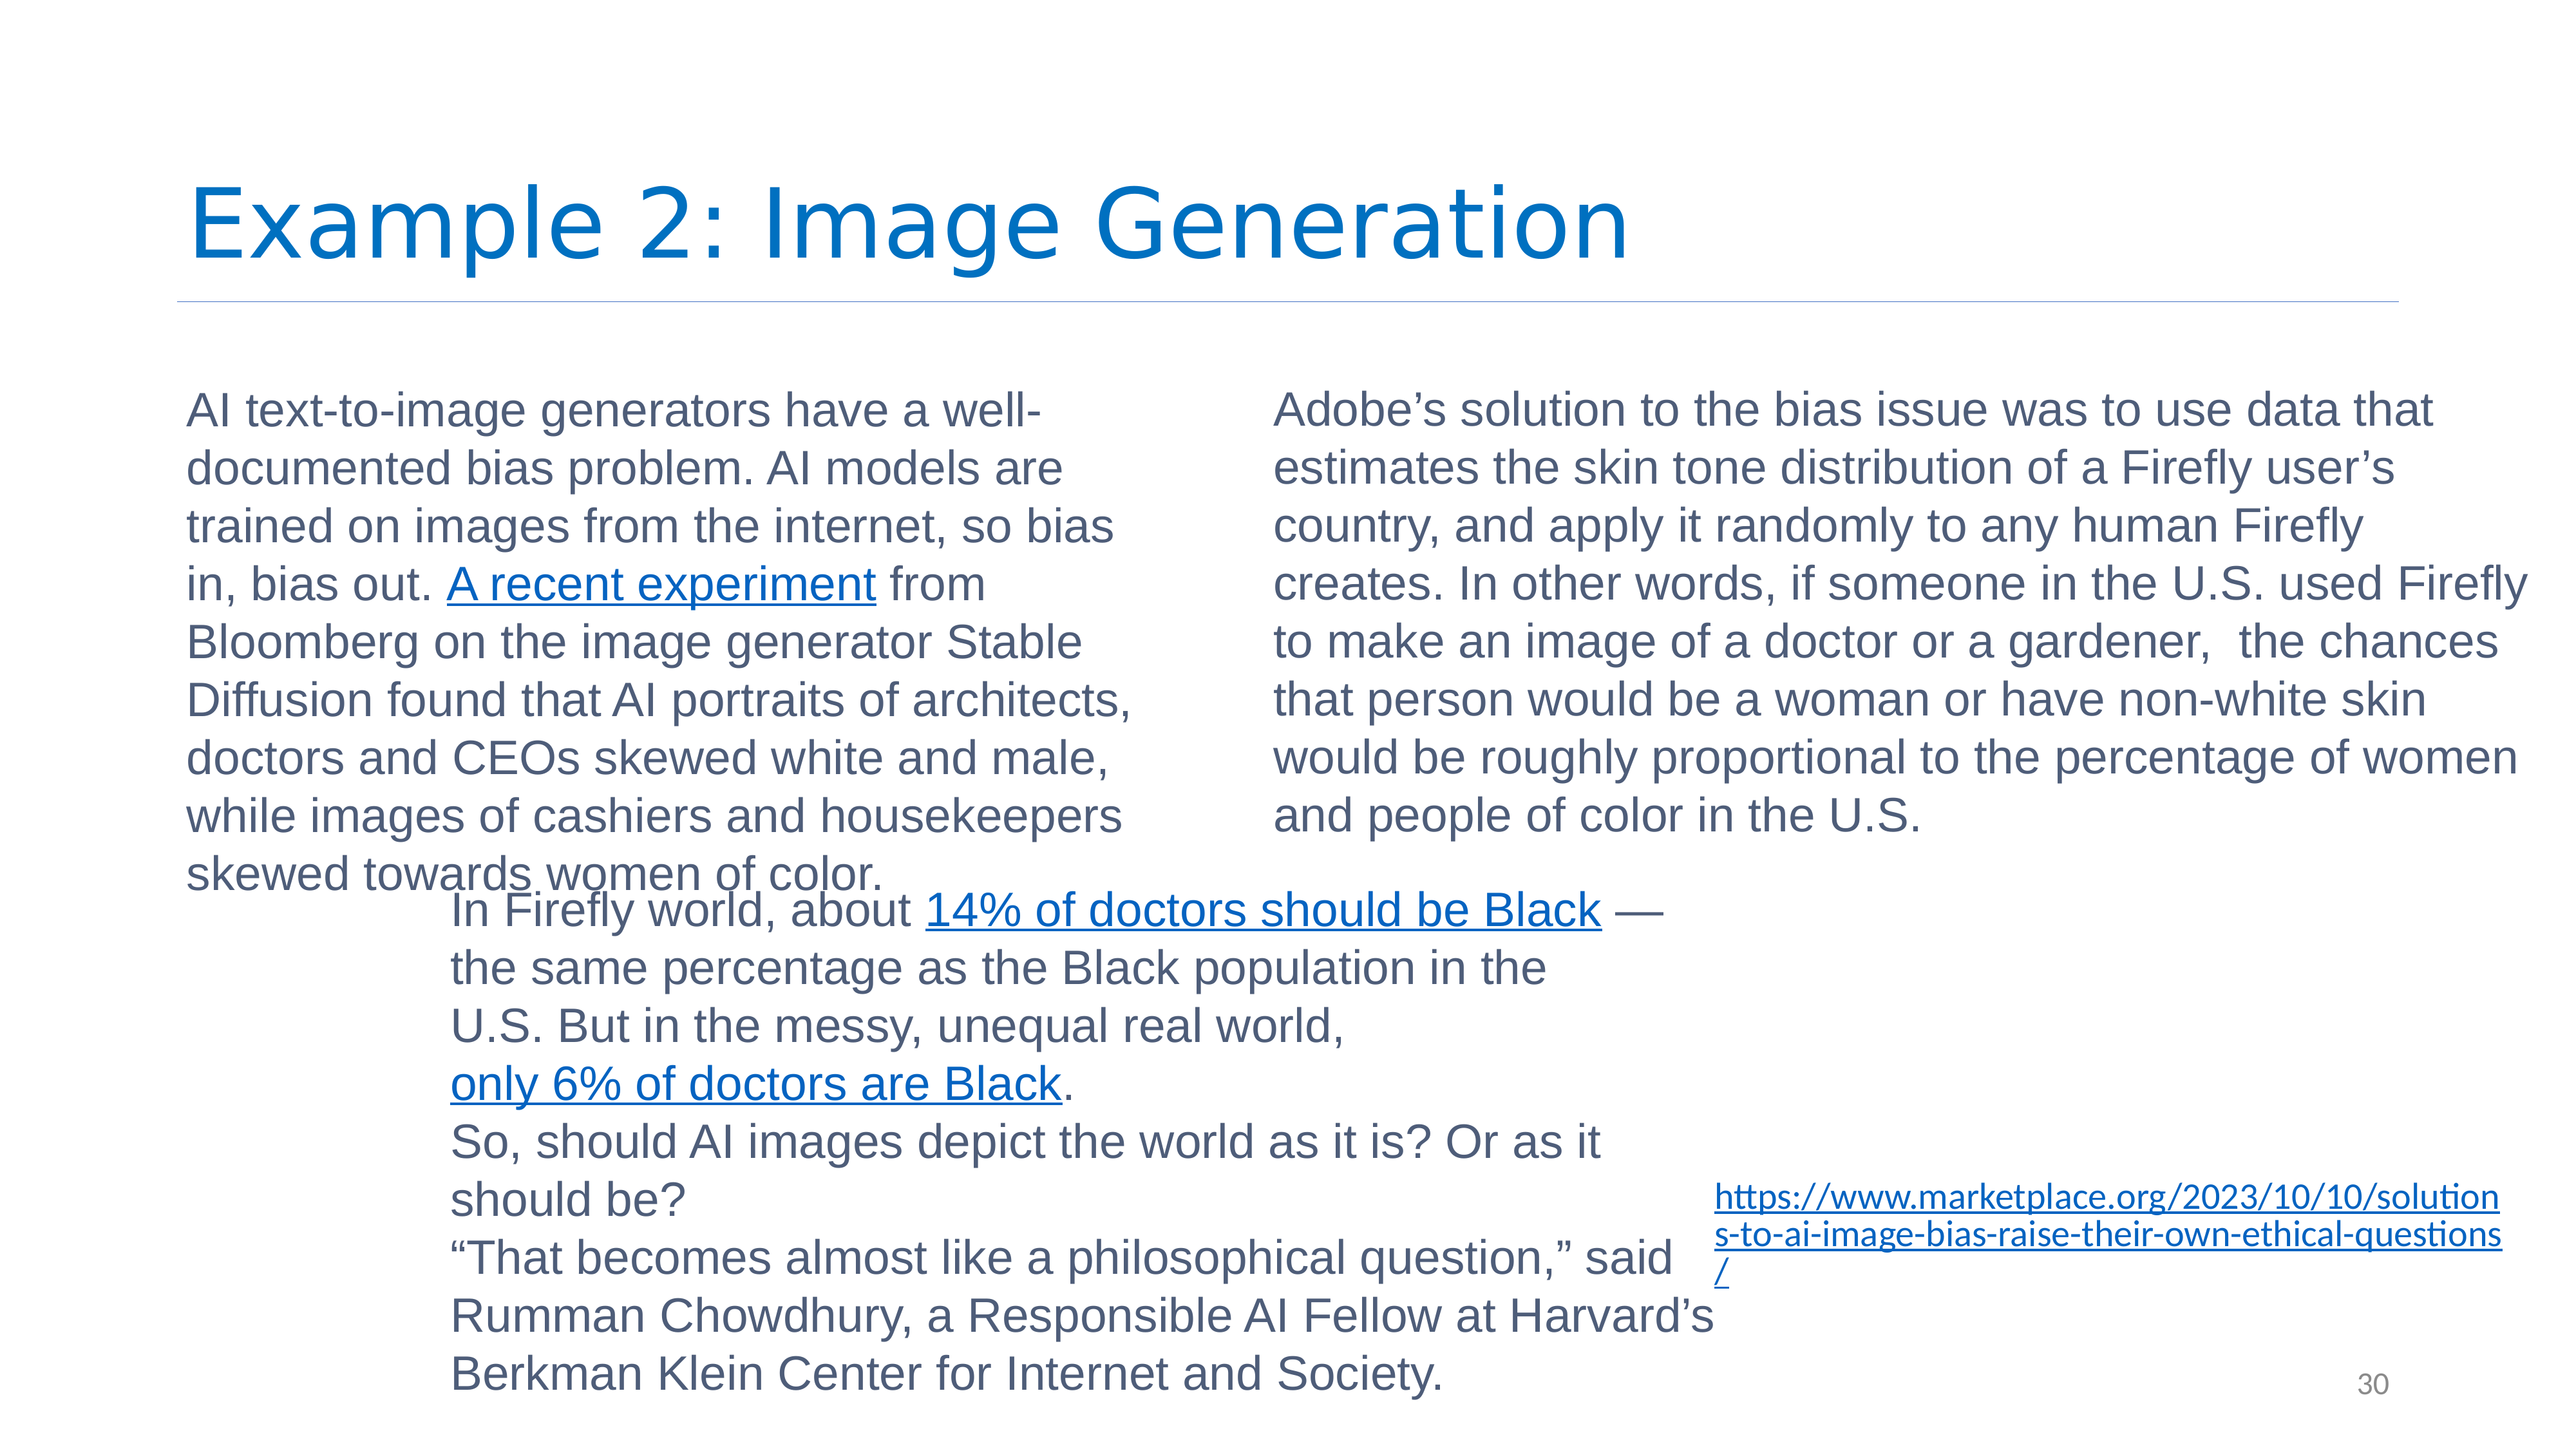

# Example 2: Image Generation
Adobe’s solution to the bias issue was to use data that estimates the skin tone distribution of a Firefly user’s country, and apply it randomly to any human Firefly creates. In other words, if someone in the U.S. used Firefly to make an image of a doctor or a gardener,  the chances that person would be a woman or have non-white skin would be roughly proportional to the percentage of women and people of color in the U.S.
AI text-to-image generators have a well-documented bias problem. AI models are trained on images from the internet, so bias in, bias out. A recent experiment from Bloomberg on the image generator Stable Diffusion found that AI portraits of architects, doctors and CEOs skewed white and male, while images of cashiers and housekeepers skewed towards women of color.

In Firefly world, about 14% of doctors should be Black — the same percentage as the Black population in the U.S. But in the messy, unequal real world, only 6% of doctors are Black.
So, should AI images depict the world as it is? Or as it should be?
“That becomes almost like a philosophical question,” said Rumman Chowdhury, a Responsible AI Fellow at Harvard’s Berkman Klein Center for Internet and Society.
https://www.marketplace.org/2023/10/10/solutions-to-ai-image-bias-raise-their-own-ethical-questions/
30